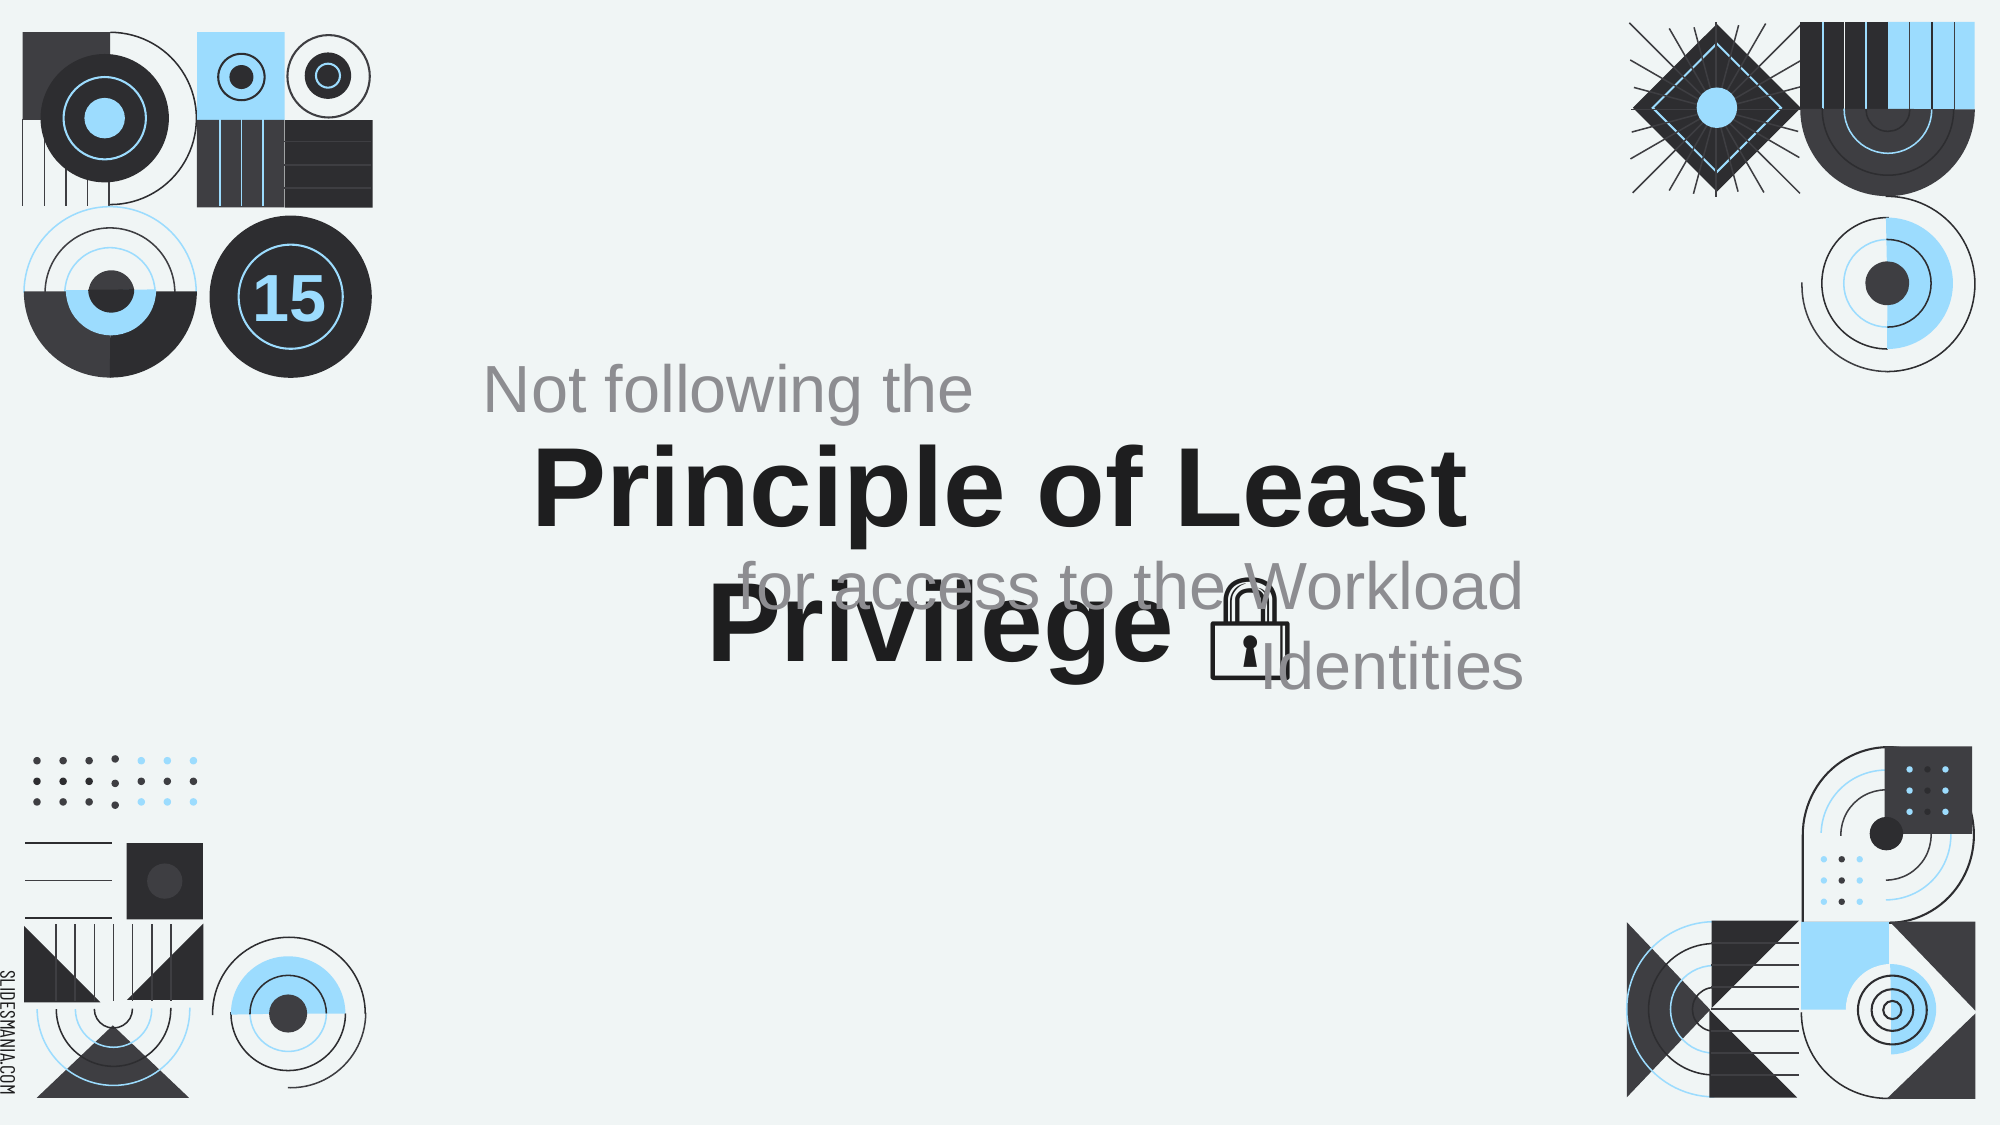

15
Not following the
# Principle of Least Privilege 🔒
for access to the Workload Identities